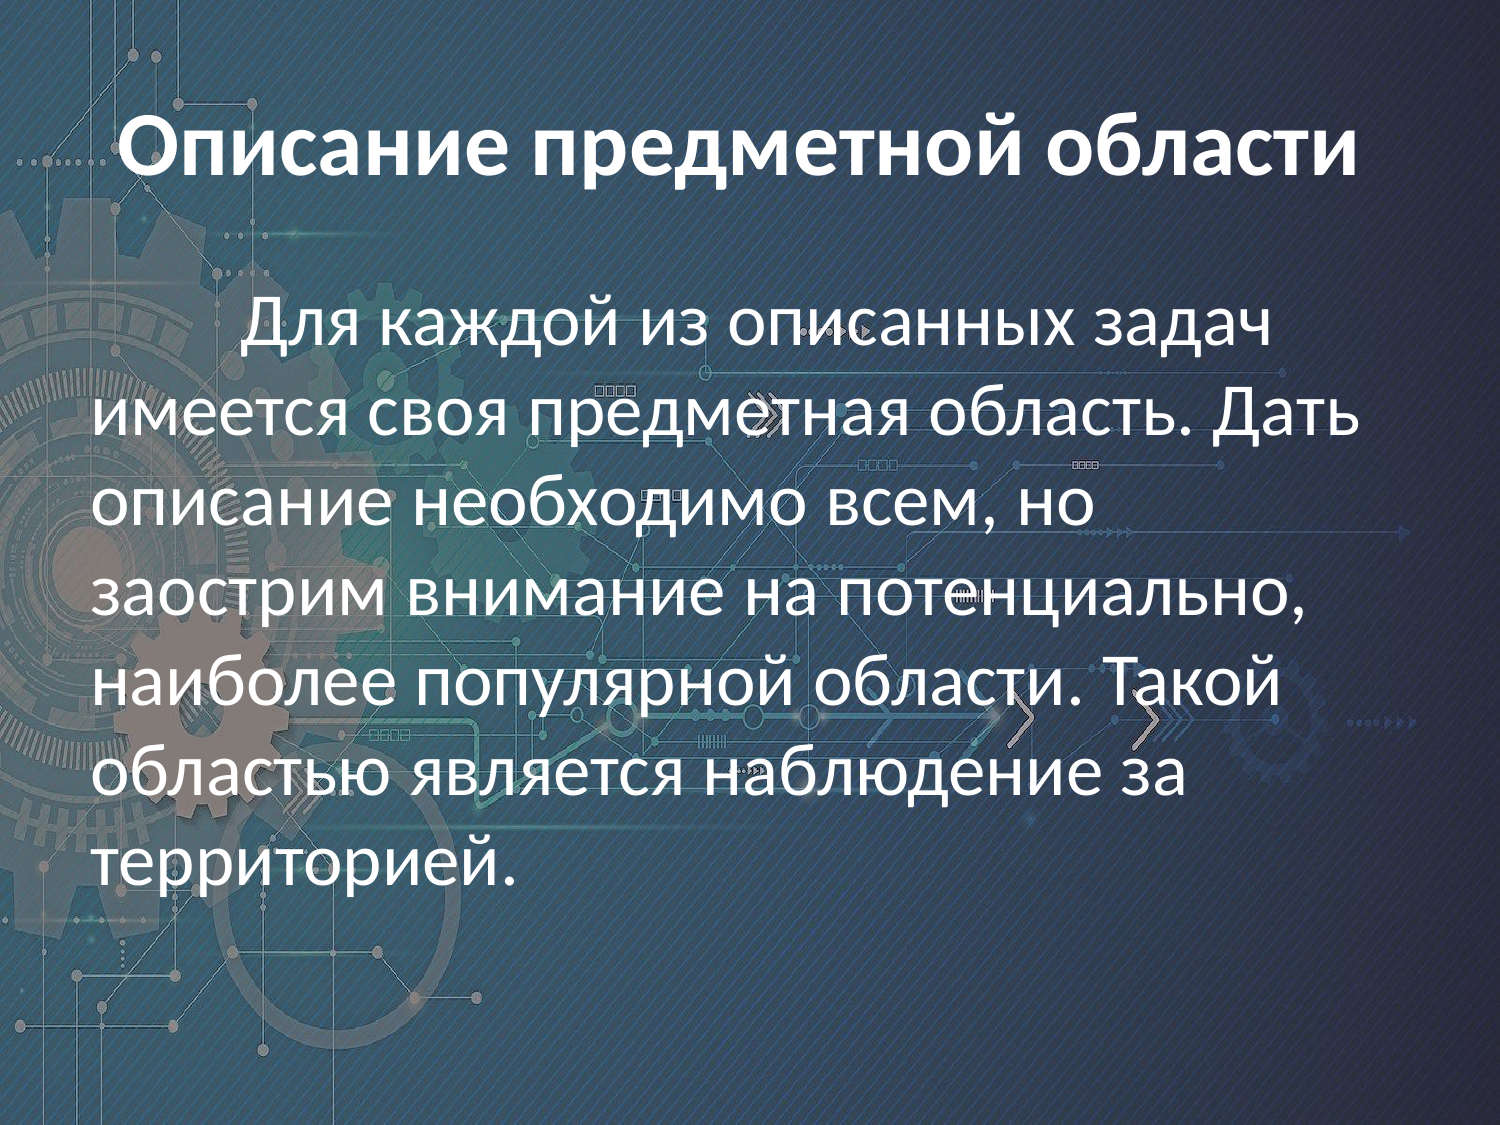

# Описание предметной области
	Для каждой из описанных задач имеется своя предметная область. Дать описание необходимо всем, но заострим внимание на потенциально, наиболее популярной области. Такой областью является наблюдение за территорией.